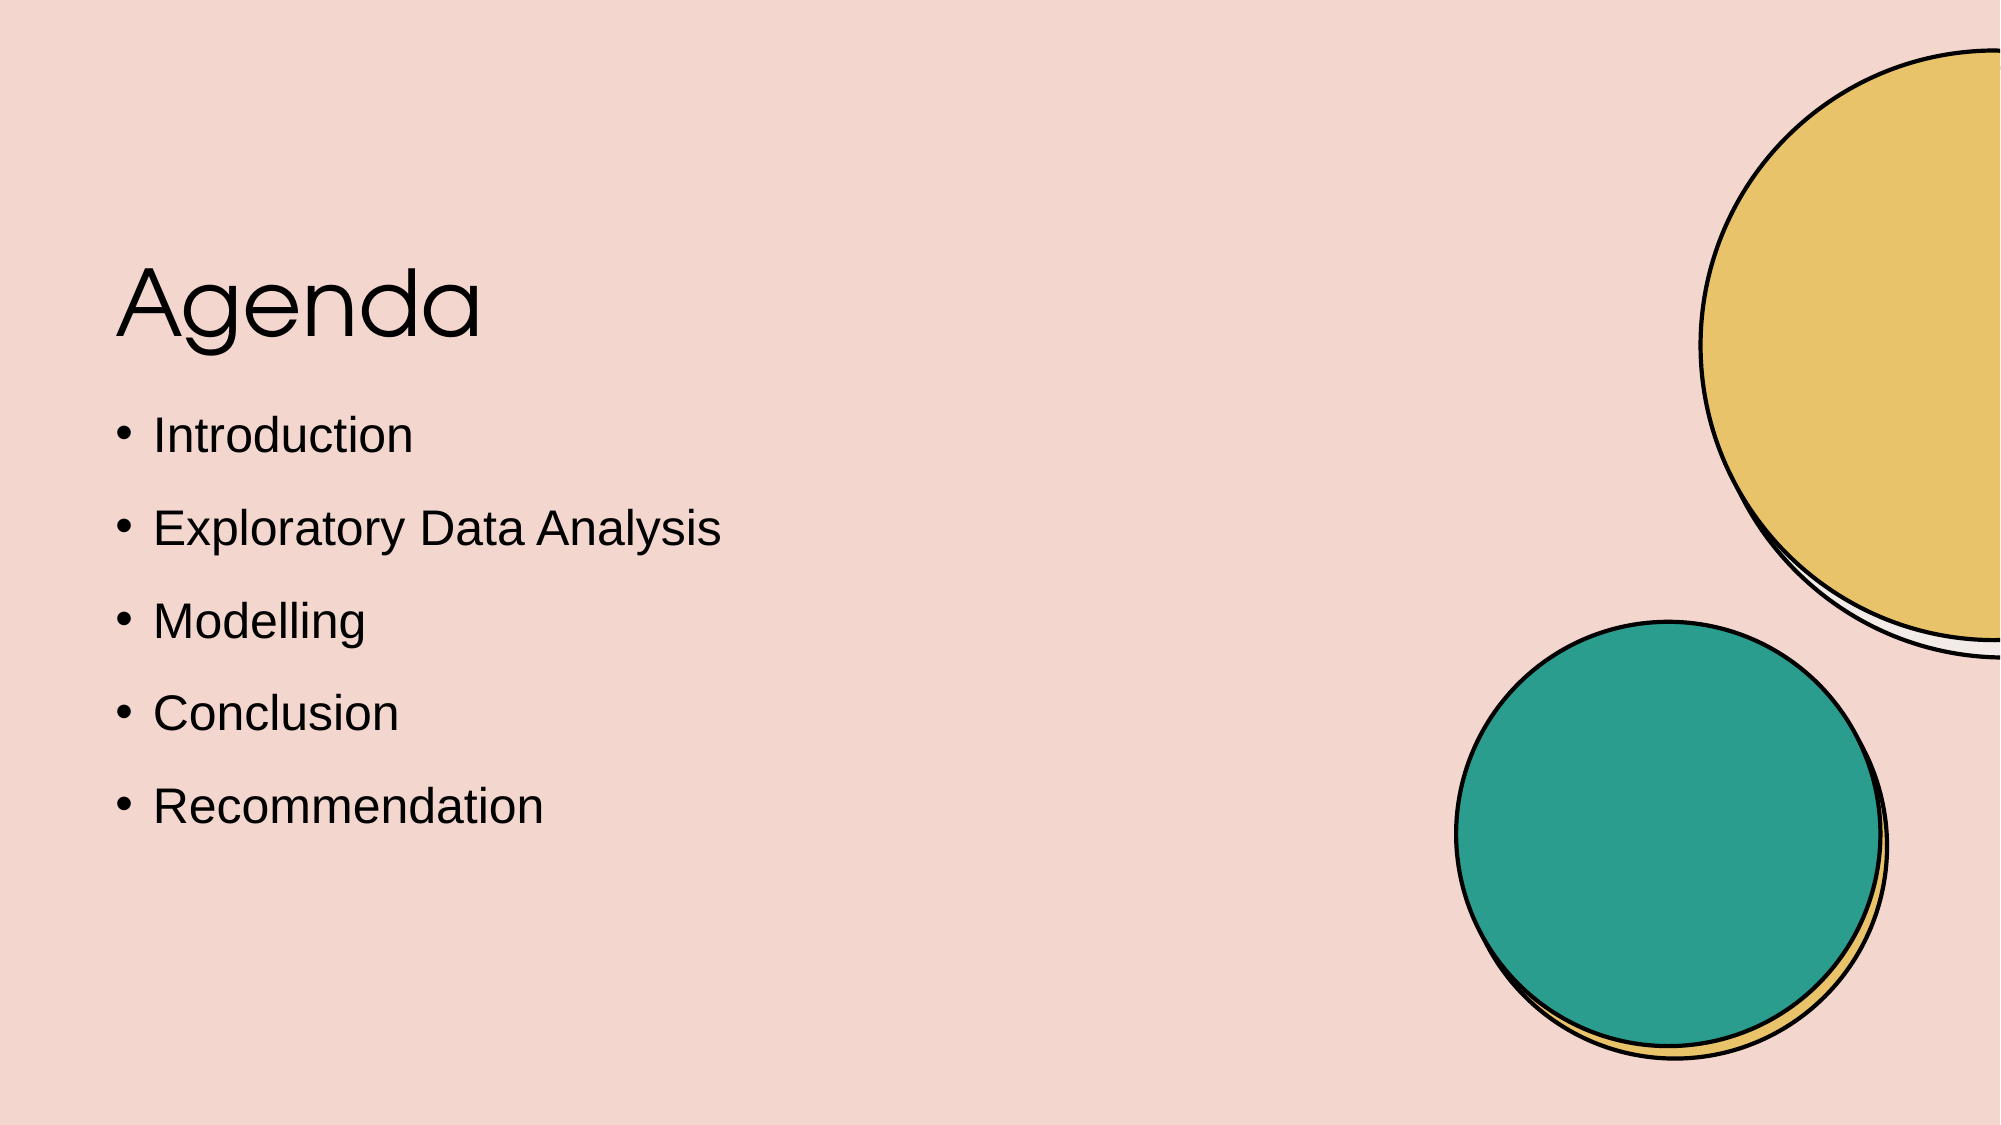

# Agenda
Introduction
Exploratory Data Analysis
Modelling
Conclusion
Recommendation